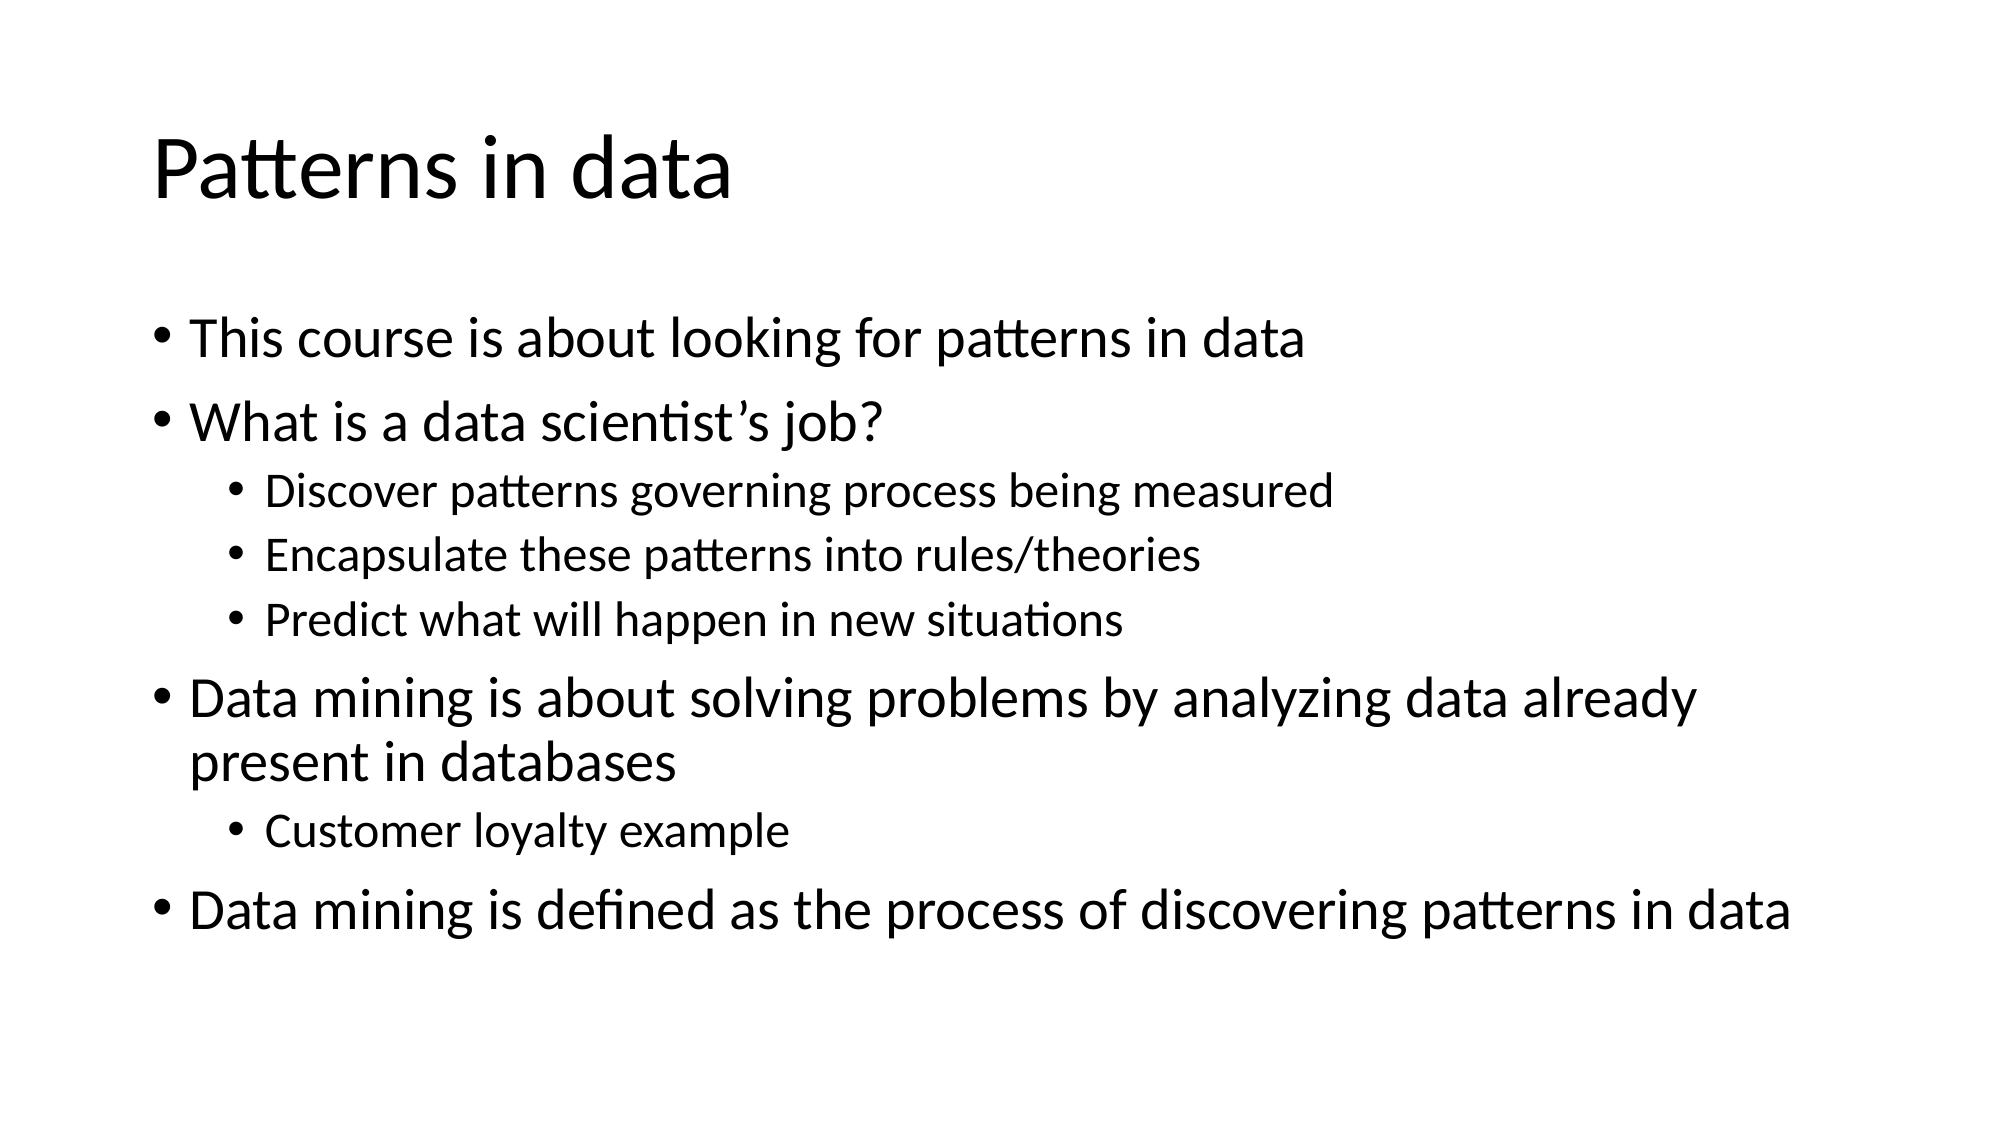

# Patterns in data
This course is about looking for patterns in data
What is a data scientist’s job?
Discover patterns governing process being measured
Encapsulate these patterns into rules/theories
Predict what will happen in new situations
Data mining is about solving problems by analyzing data already present in databases
Customer loyalty example
Data mining is defined as the process of discovering patterns in data